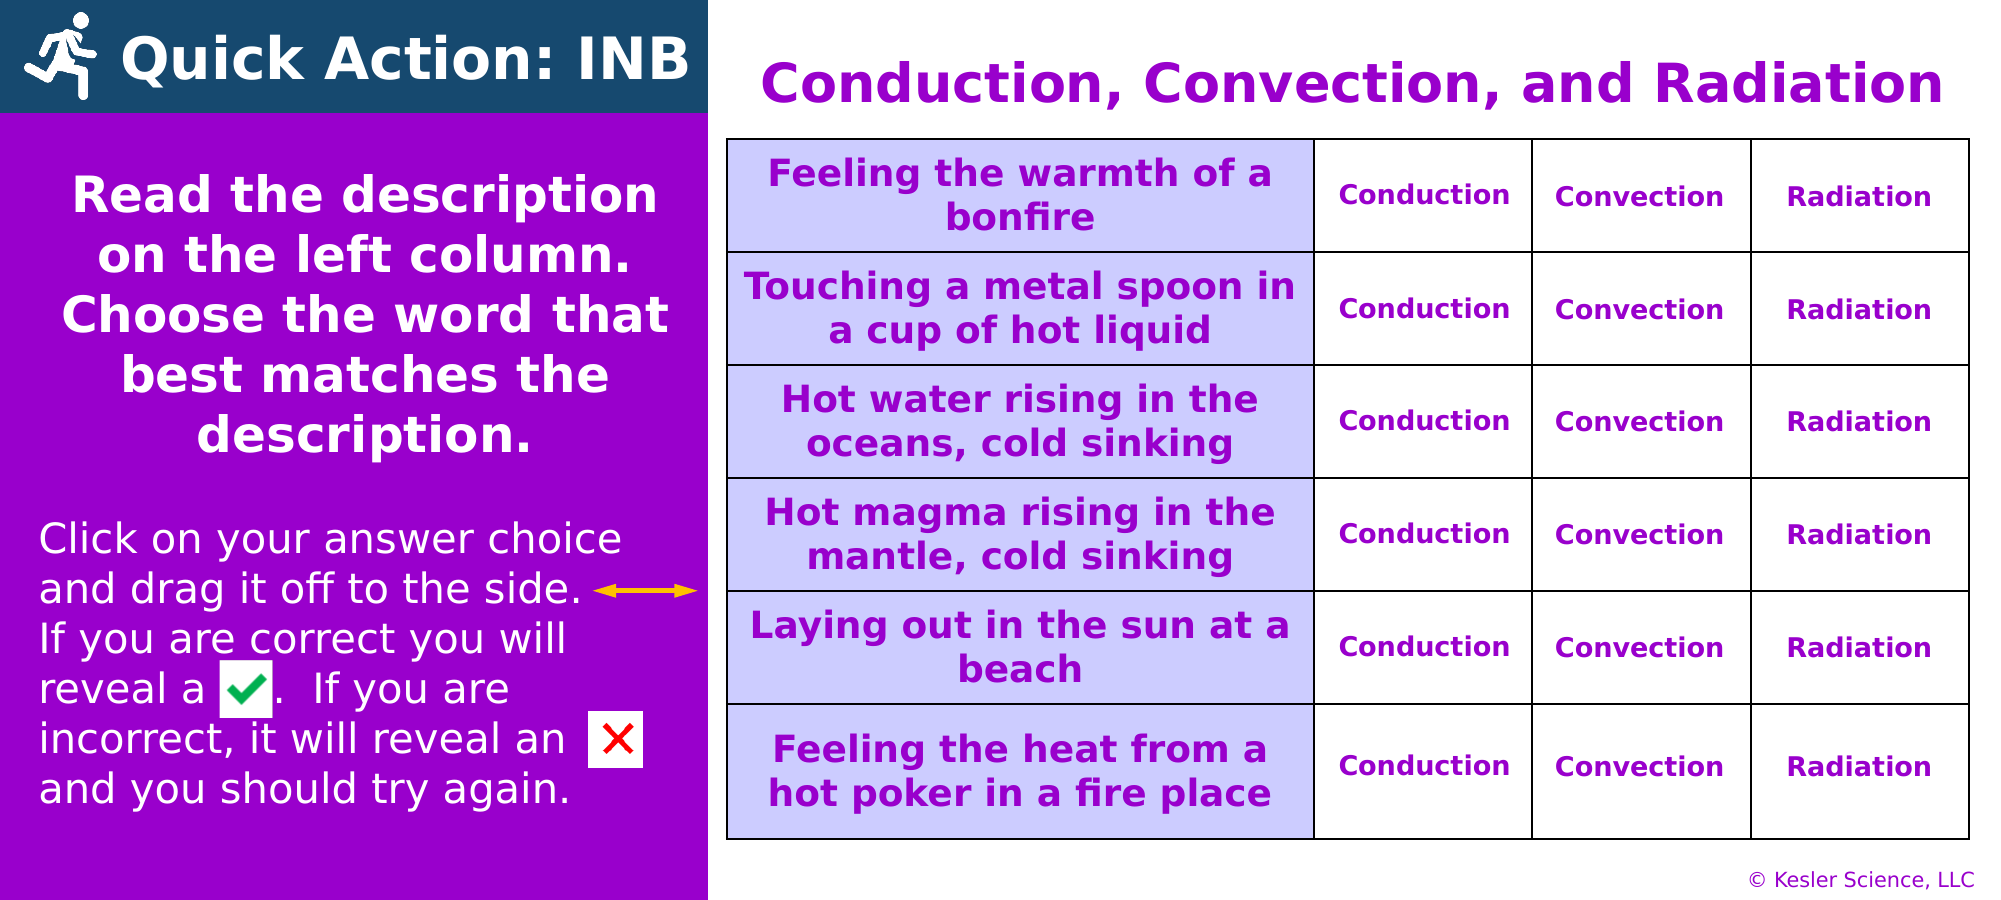

Conduction
Convection
Radiation
Conduction
Convection
Radiation
Conduction
Convection
Radiation
Conduction
Convection
Radiation
Conduction
Convection
Radiation
Conduction
Convection
Radiation